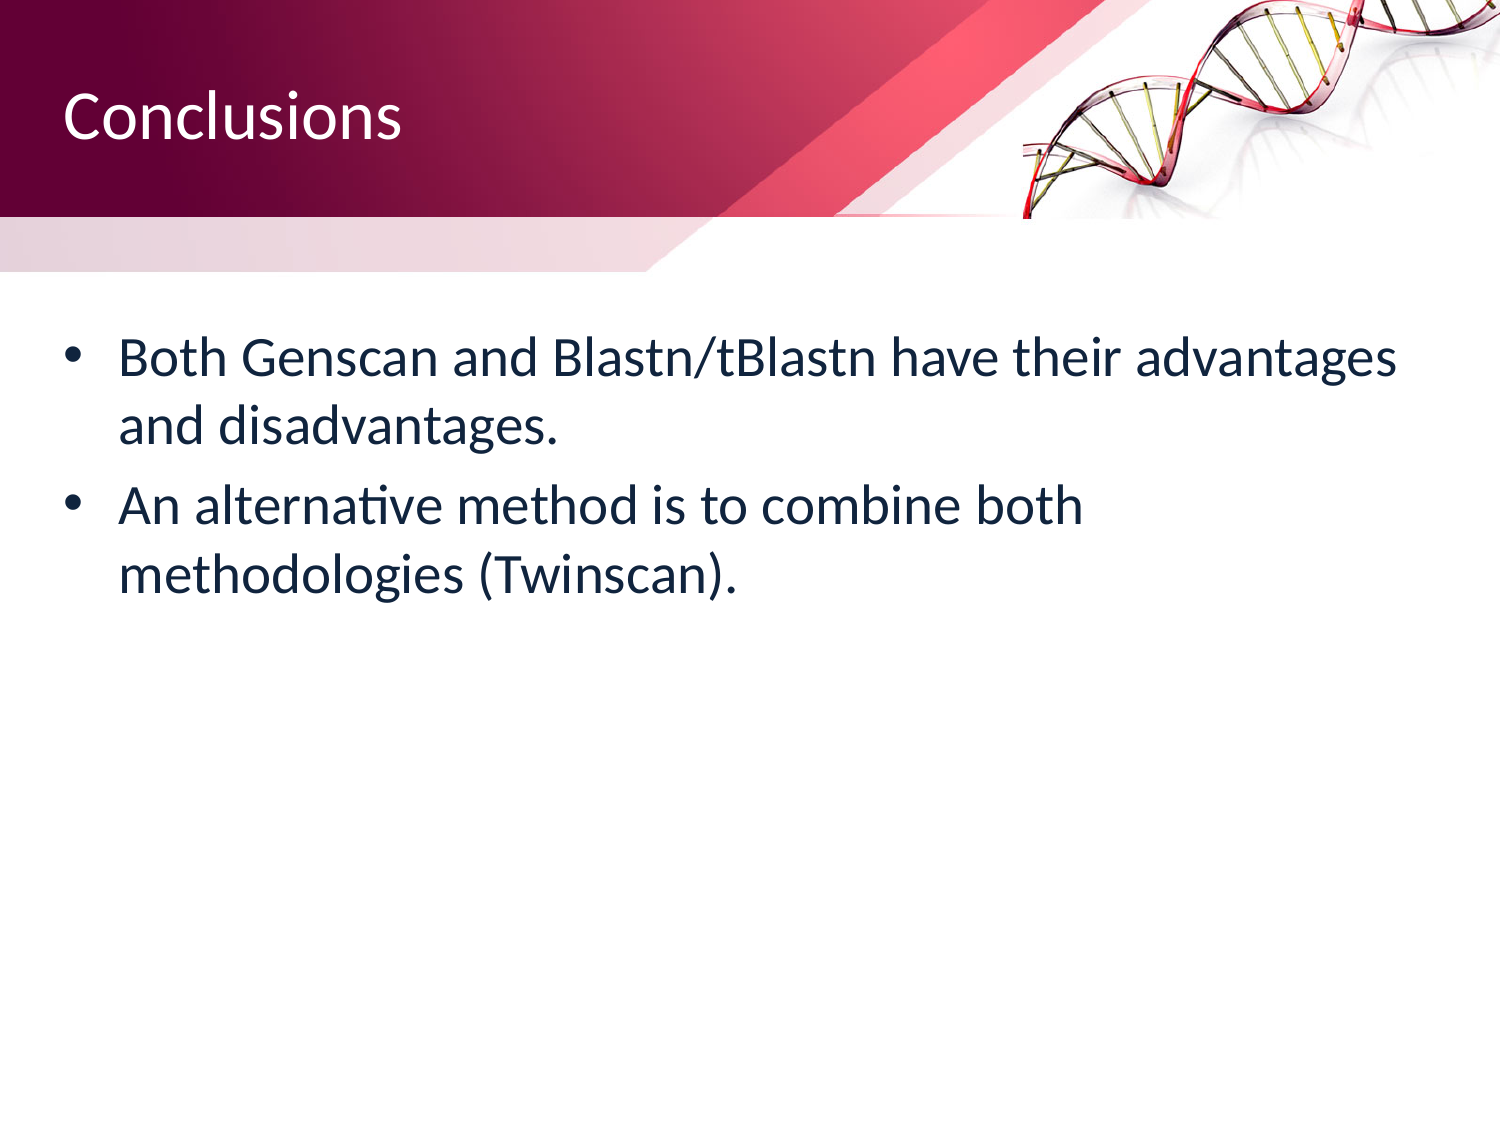

# Conclusions
Both Genscan and Blastn/tBlastn have their advantages and disadvantages.
An alternative method is to combine both methodologies (Twinscan).